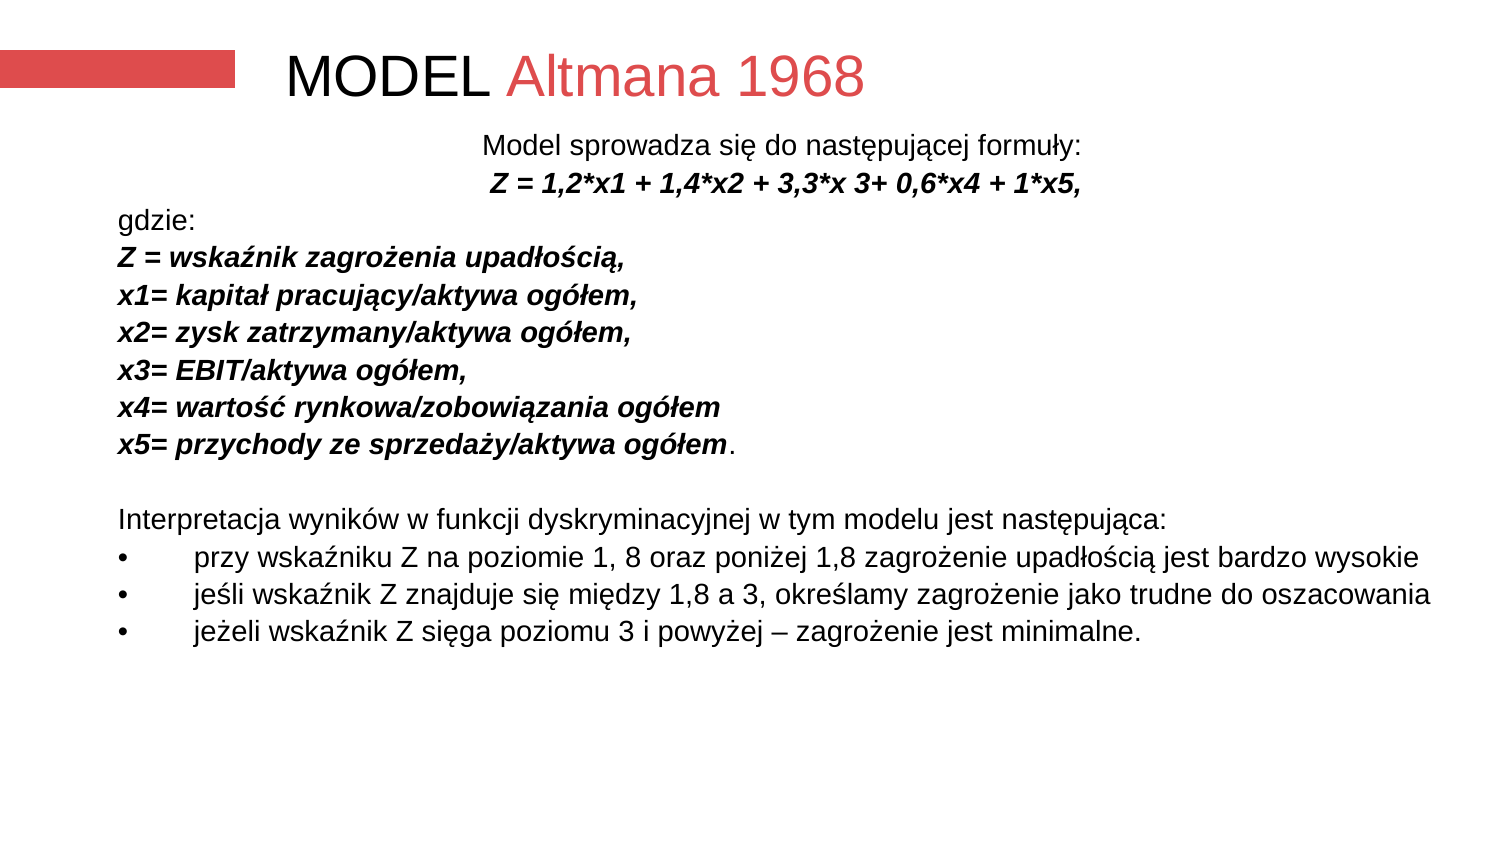

# MODEL Altmana 1968
Model sprowadza się do następującej formuły:
Z = 1,2*x1 + 1,4*x2 + 3,3*x 3+ 0,6*x4 + 1*x5,
gdzie:
Z = wskaźnik zagrożenia upadłością,
x1= kapitał pracujący/aktywa ogółem,
x2= zysk zatrzymany/aktywa ogółem,
x3= EBIT/aktywa ogółem,
x4= wartość rynkowa/zobowiązania ogółem
x5= przychody ze sprzedaży/aktywa ogółem.

Interpretacja wyników w funkcji dyskryminacyjnej w tym modelu jest następująca:
•	przy wskaźniku Z na poziomie 1, 8 oraz poniżej 1,8 zagrożenie upadłością jest bardzo wysokie
•	jeśli wskaźnik Z znajduje się między 1,8 a 3, określamy zagrożenie jako trudne do oszacowania
•	jeżeli wskaźnik Z sięga poziomu 3 i powyżej – zagrożenie jest minimalne.